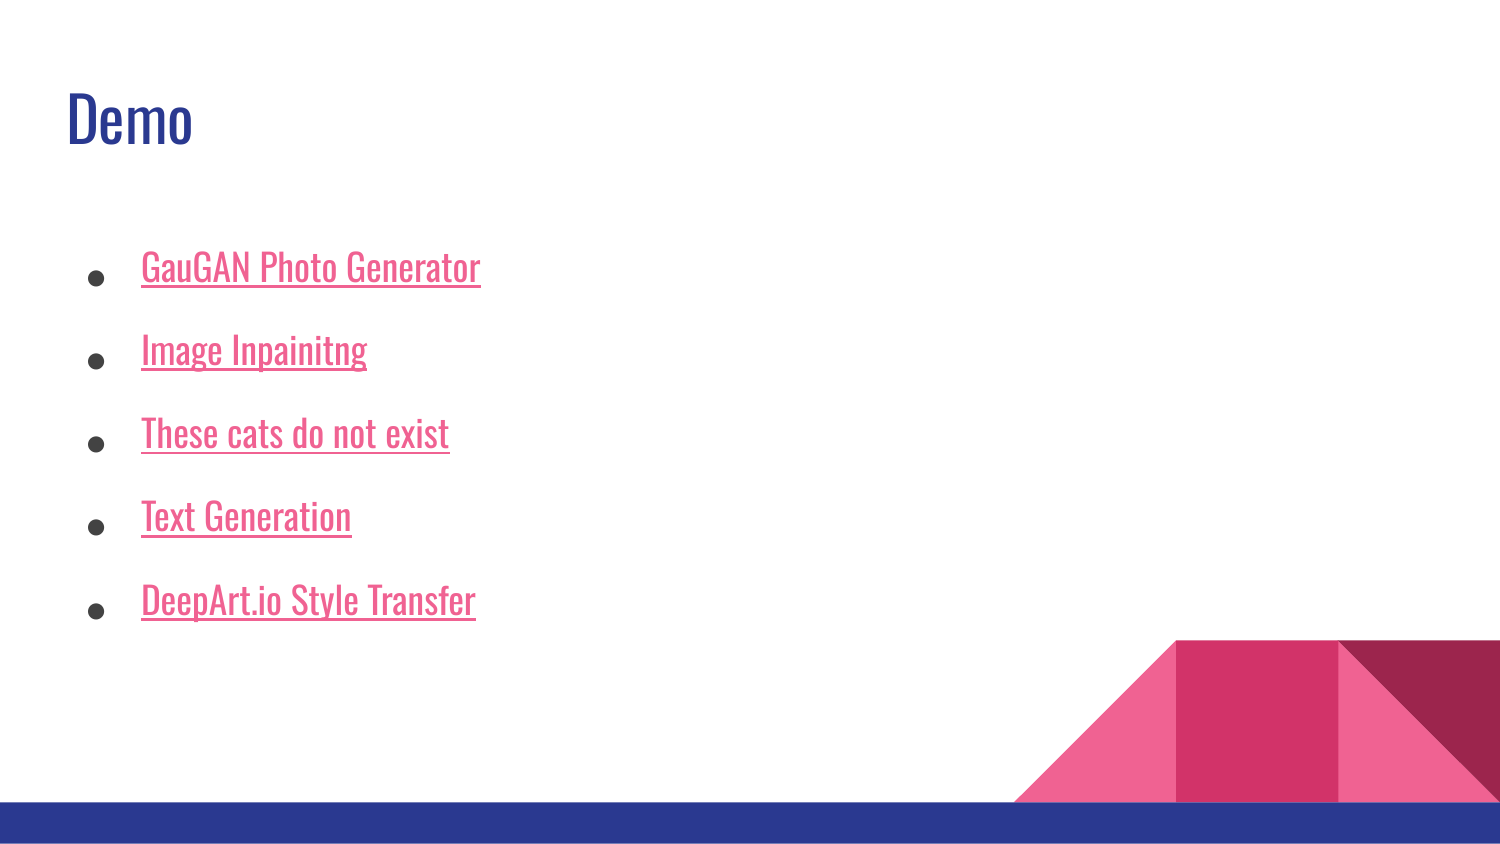

# Demo
GauGAN Photo Generator
Image Inpainitng
These cats do not exist
Text Generation
DeepArt.io Style Transfer